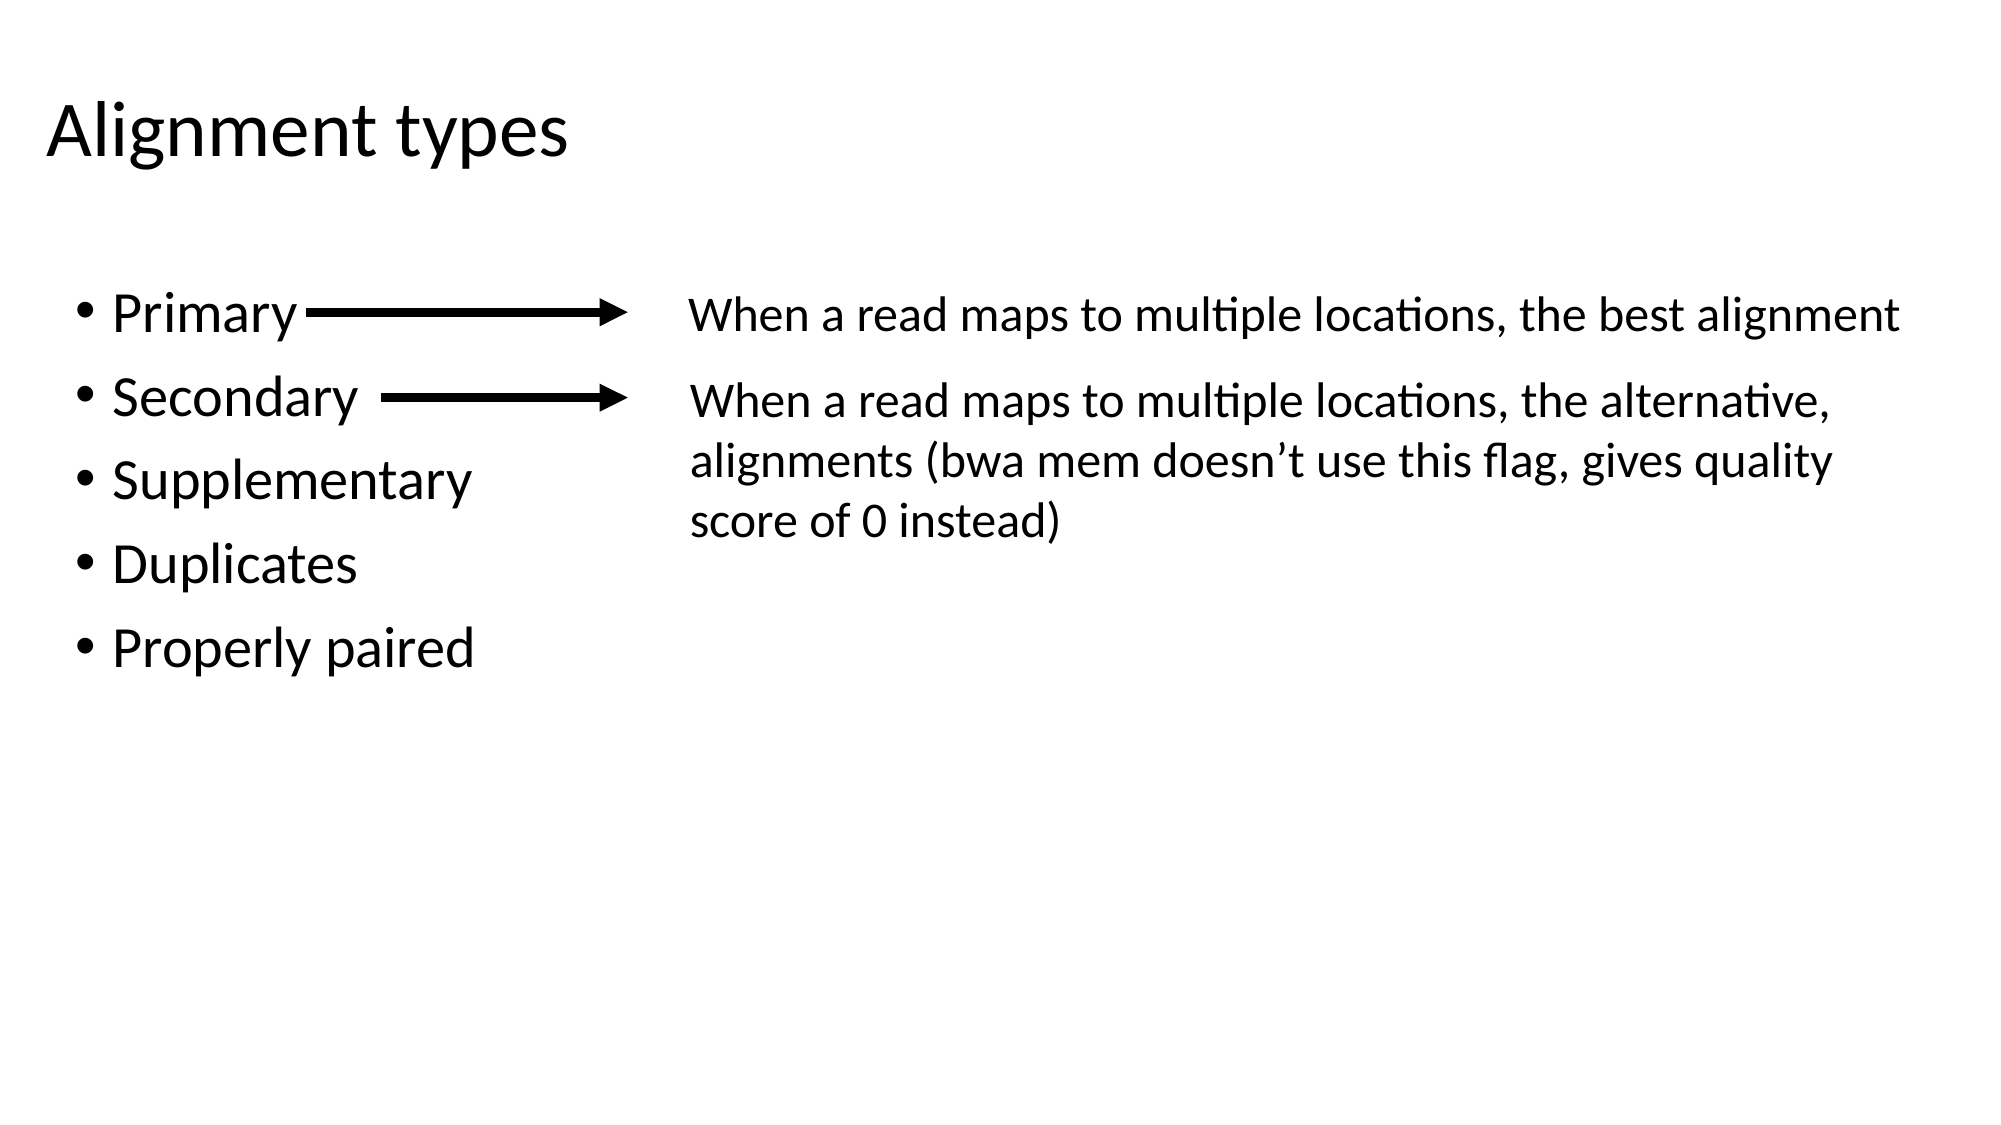

# Alignment types
Primary
Secondary
Supplementary
Duplicates
Properly paired
When a read maps to multiple locations, the best alignment
When a read maps to multiple locations, the alternative,  alignments (bwa mem doesn’t use this flag, gives quality score of 0 instead)